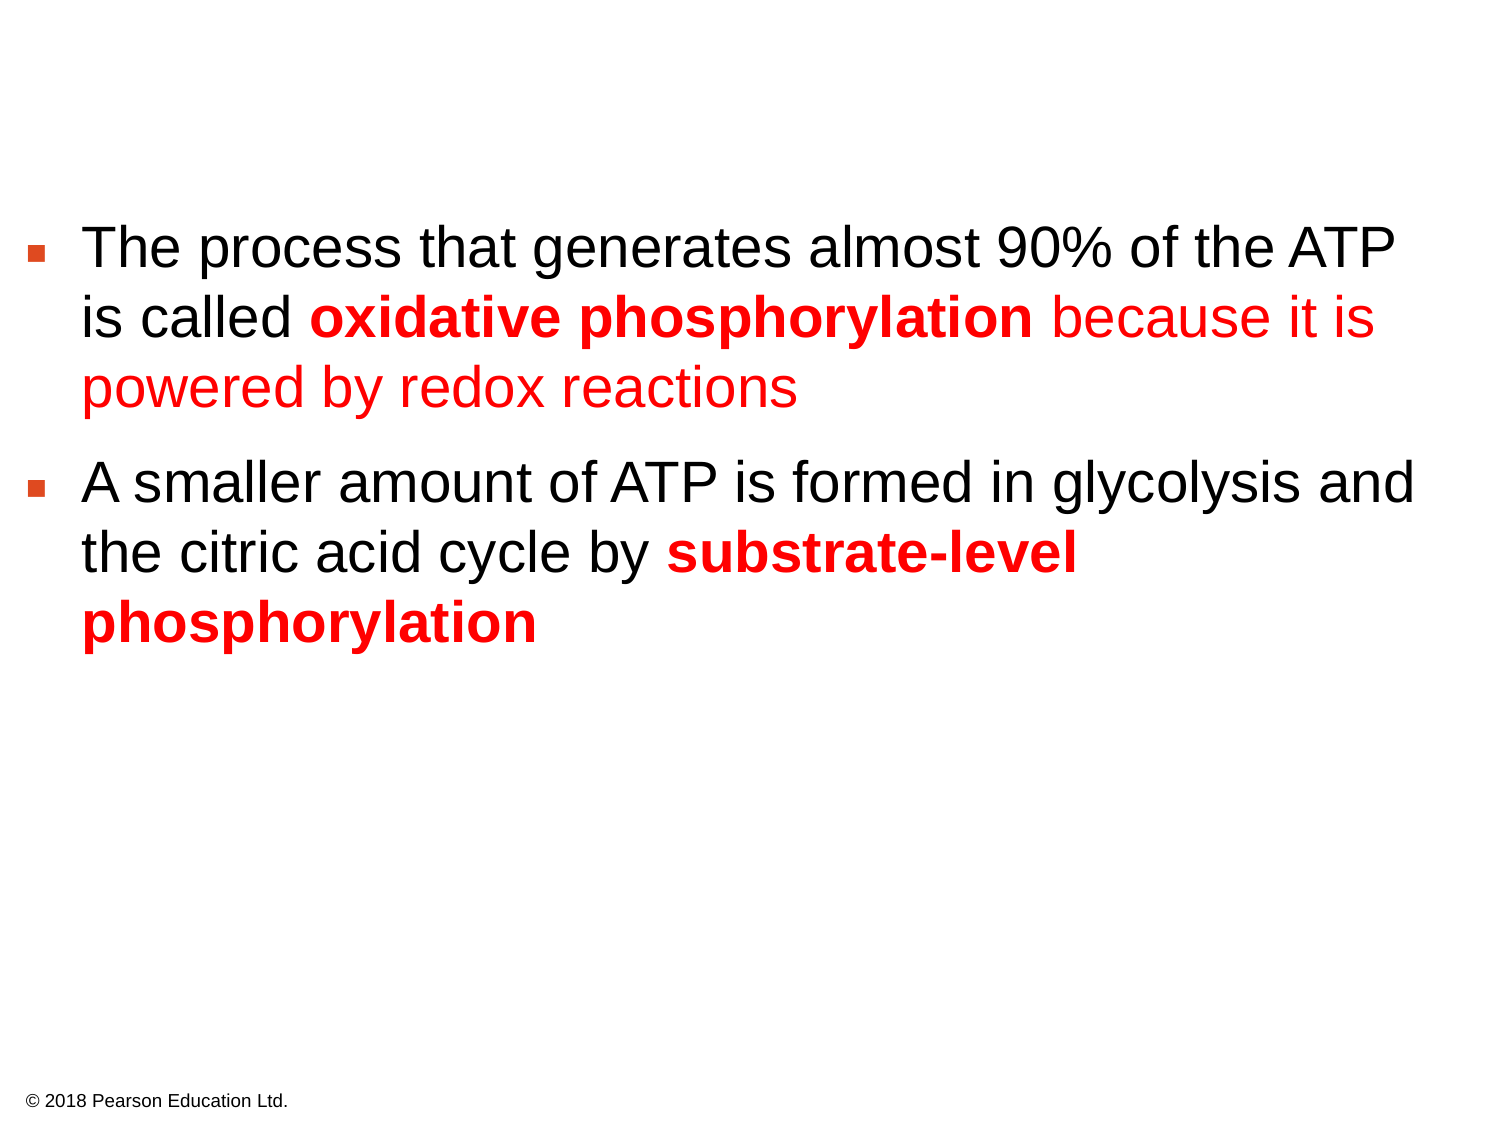

The process that generates almost 90% of the ATP is called oxidative phosphorylation because it is powered by redox reactions
A smaller amount of ATP is formed in glycolysis and the citric acid cycle by substrate-level phosphorylation

© 2018 Pearson Education Ltd.